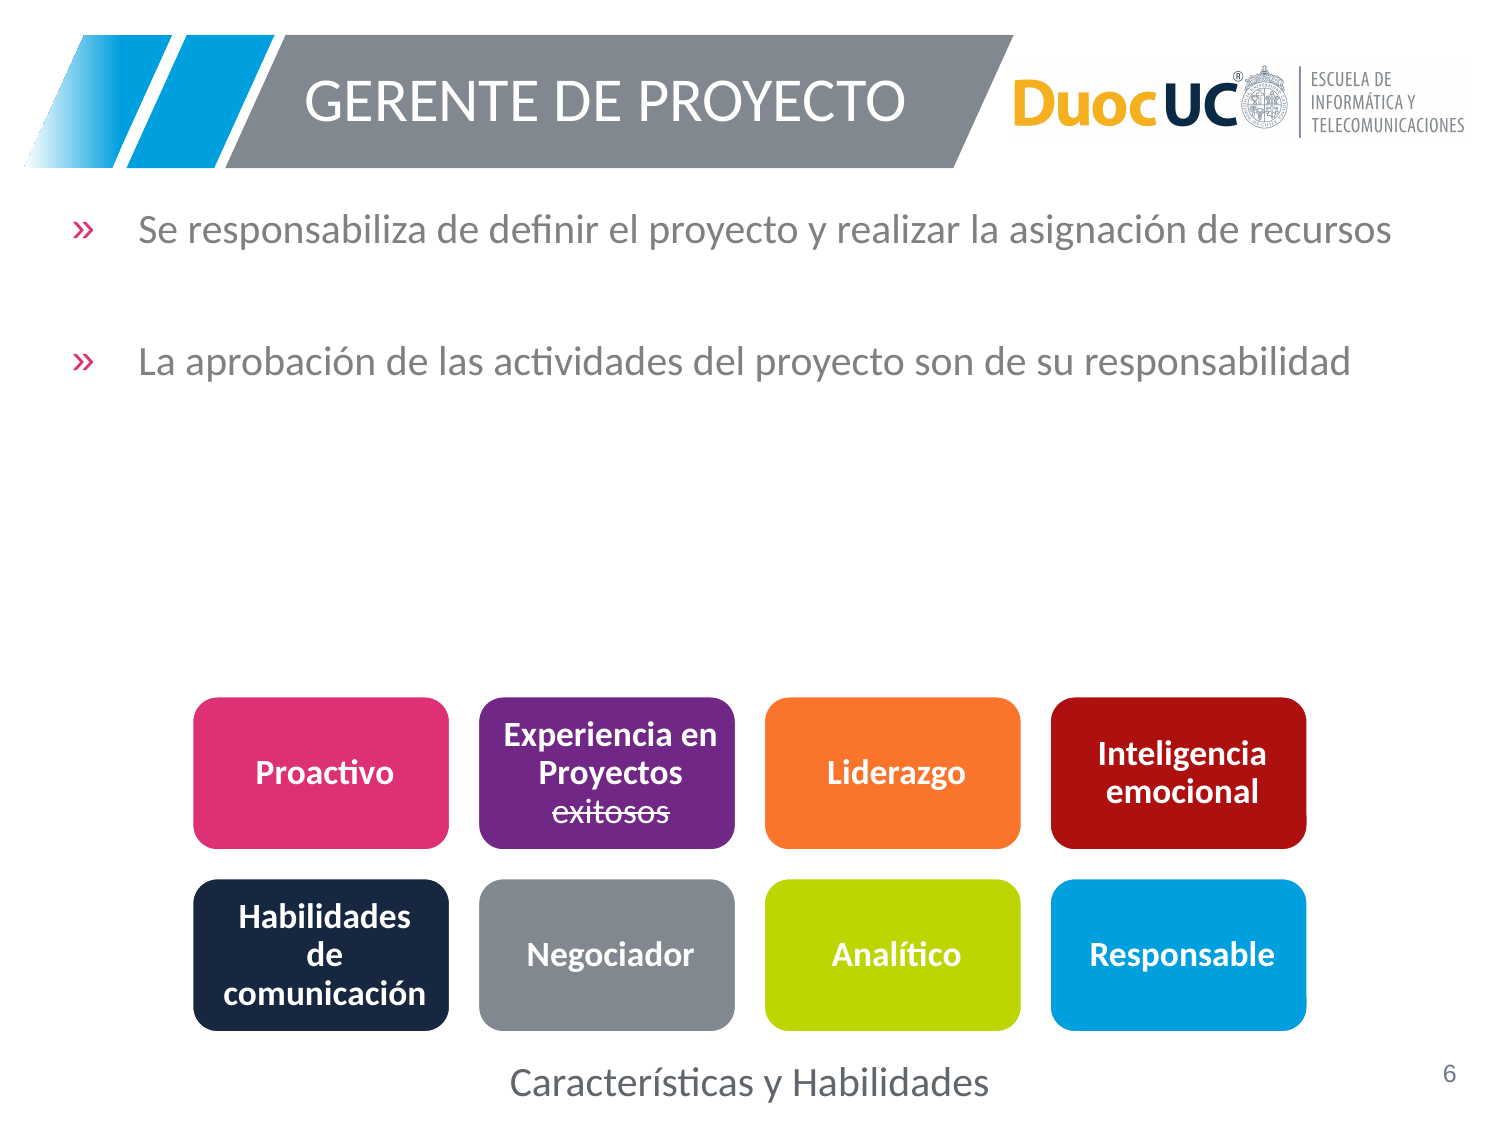

# GERENTE DE PROYECTO
Se responsabiliza de definir el proyecto y realizar la asignación de recursos

La aprobación de las actividades del proyecto son de su responsabilidad
Proactivo
Experiencia en Proyectos exitosos
Liderazgo
Inteligencia emocional
Habilidades de comunicación
Negociador
Analítico
Responsable
Características y Habilidades